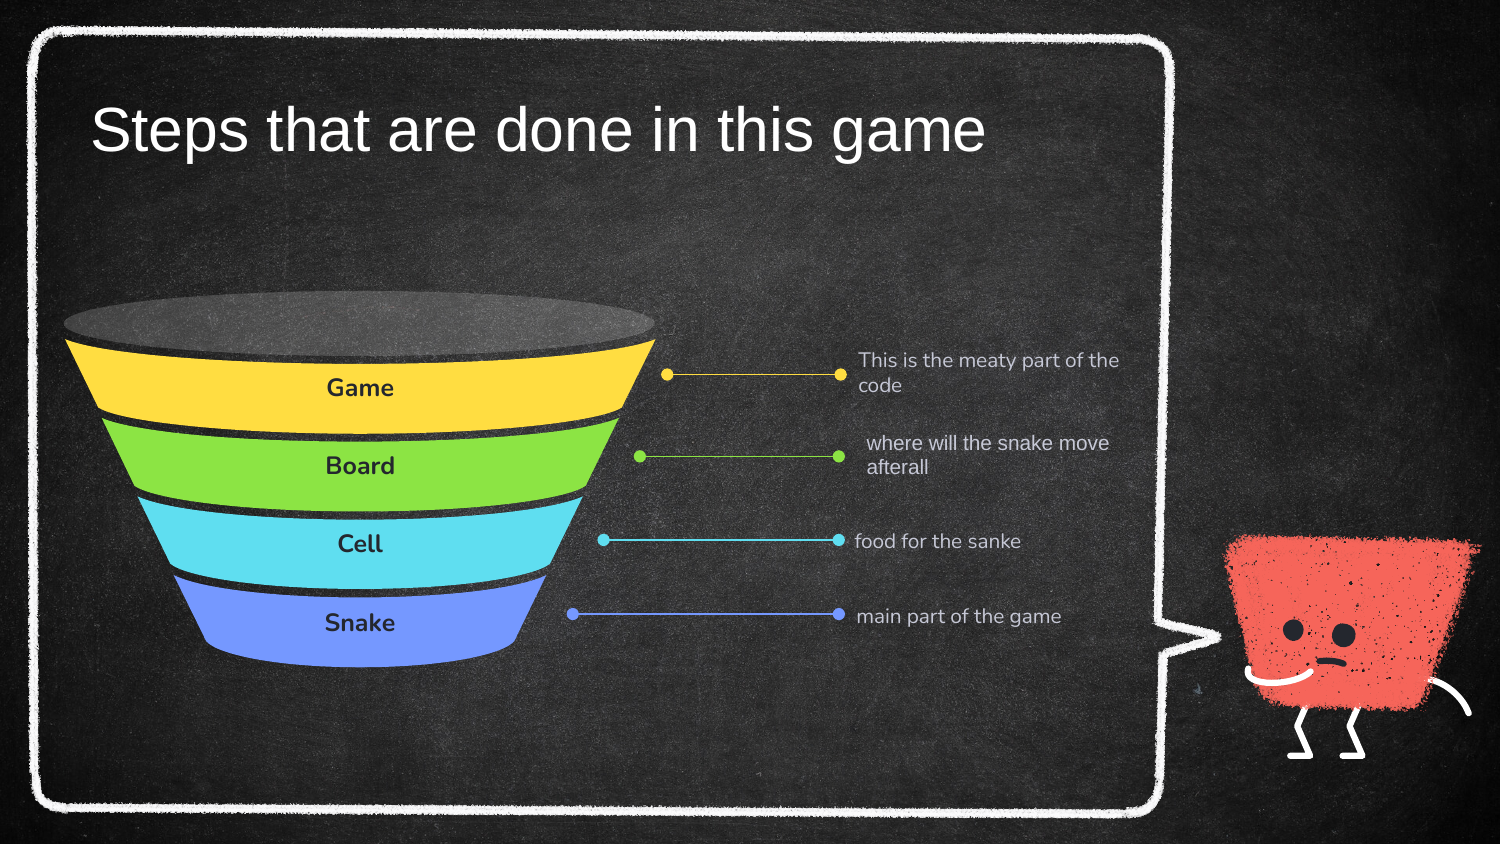

5
# Steps that are done in this game

Game
Board
Cell
Snake
This is the meaty part of the code

where will the snake move afterall
food for the sanke
main part of the game